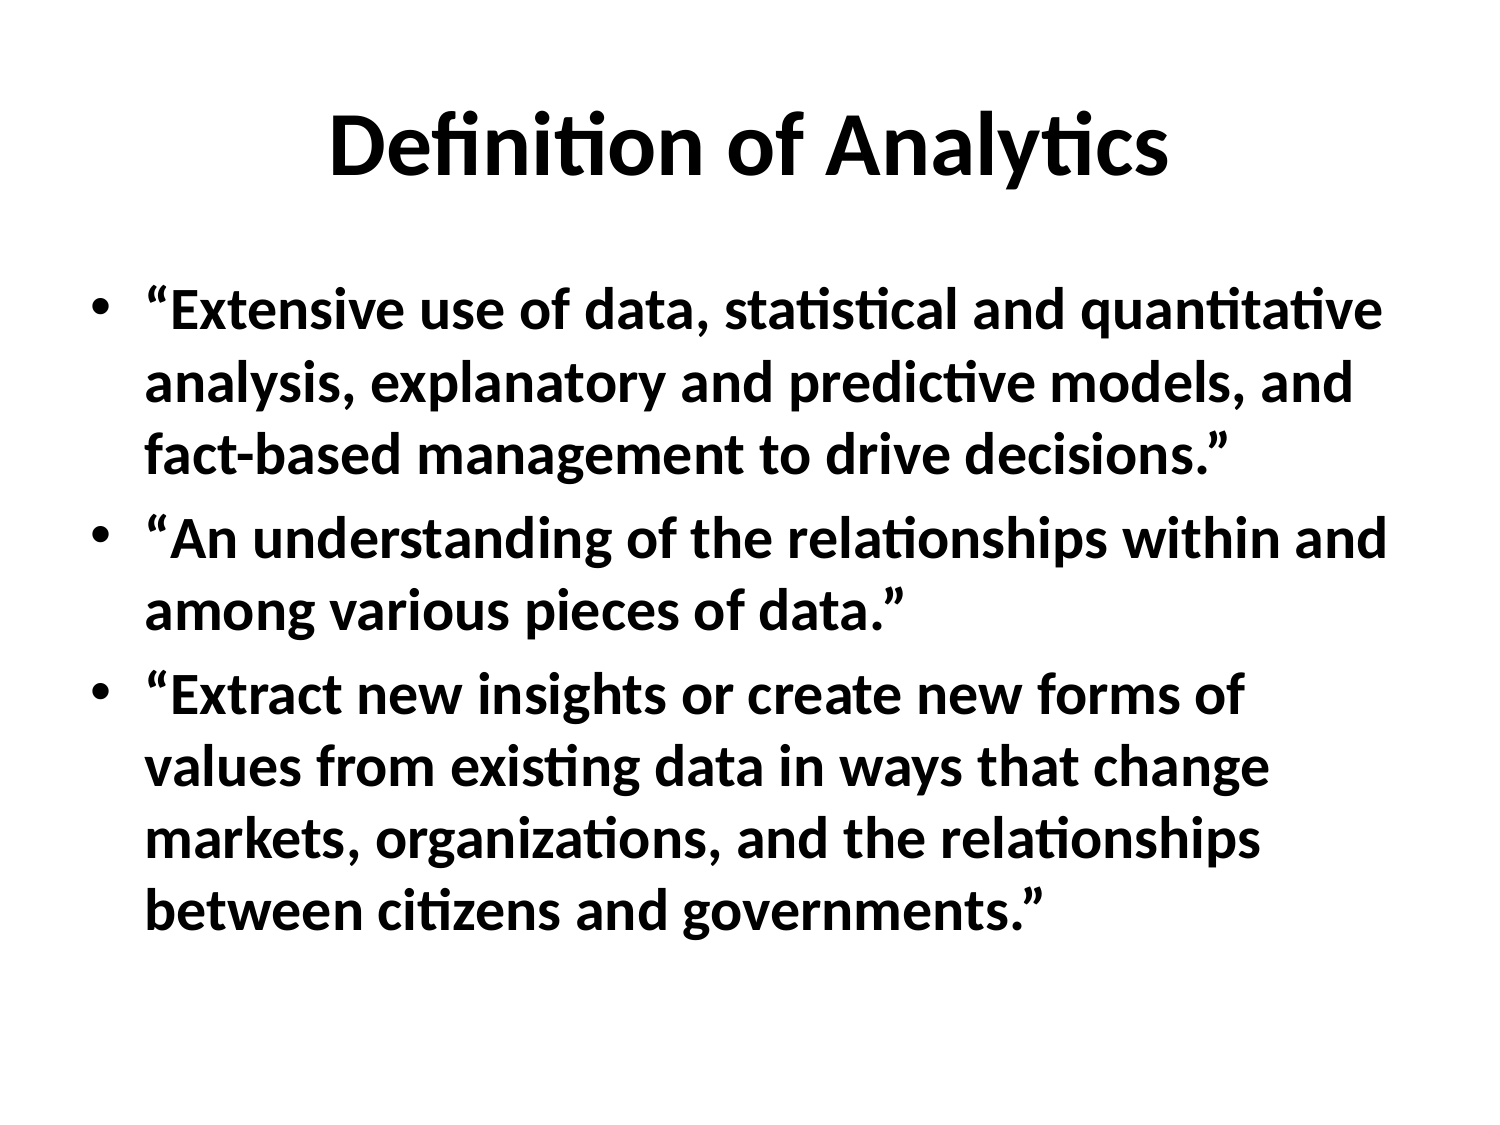

# Definition of Analytics
“Extensive use of data, statistical and quantitative analysis, explanatory and predictive models, and fact-based management to drive decisions.”
“An understanding of the relationships within and among various pieces of data.”
“Extract new insights or create new forms of values from existing data in ways that change markets, organizations, and the relationships between citizens and governments.”